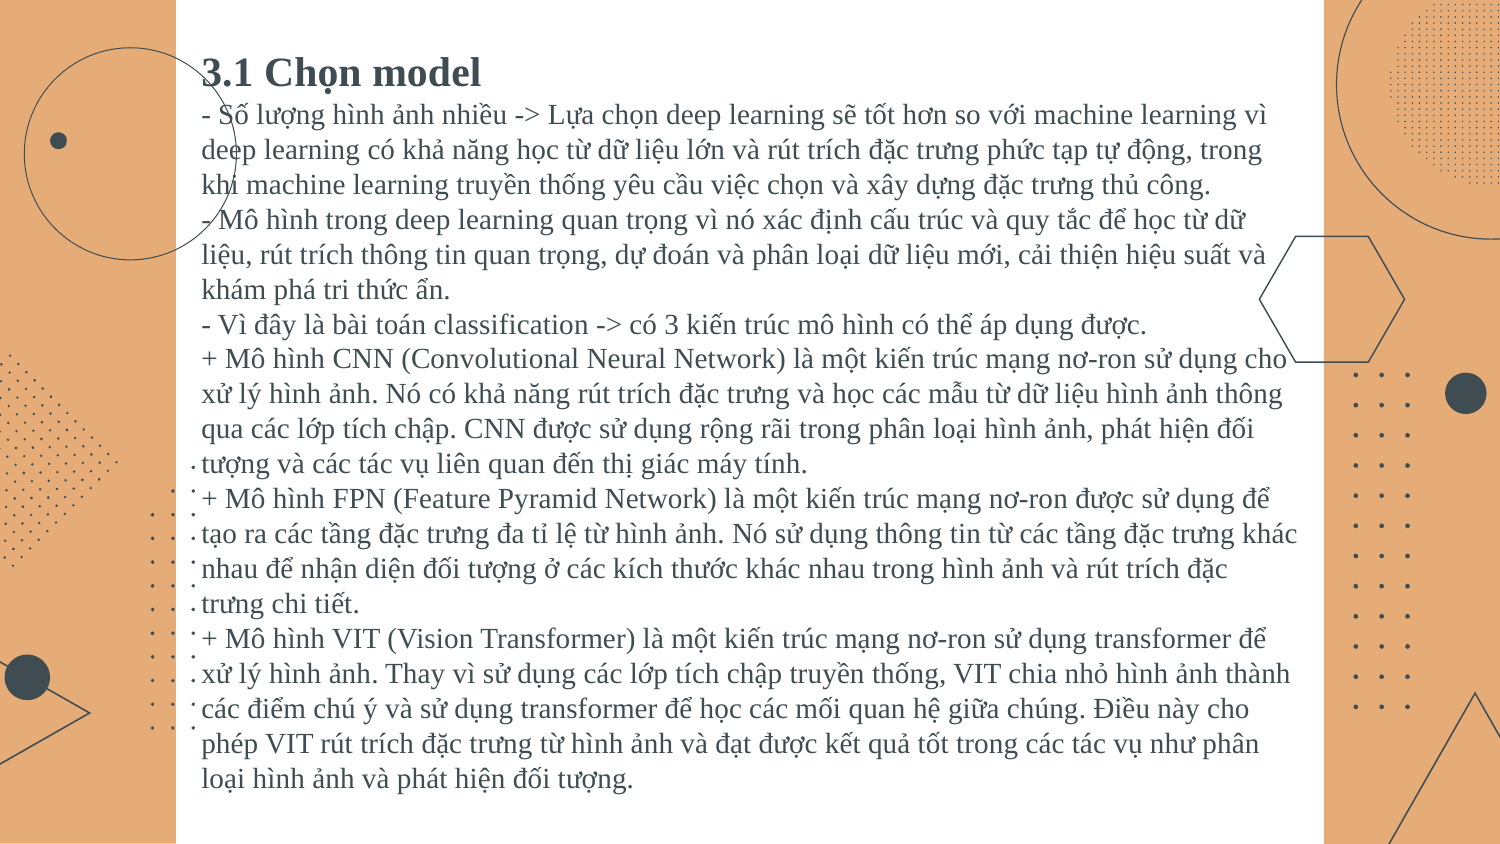

# 3.1 Chọn model - Số lượng hình ảnh nhiều -> Lựa chọn deep learning sẽ tốt hơn so với machine learning vì  deep learning có khả năng học từ dữ liệu lớn và rút trích đặc trưng phức tạp tự động, trong khi machine learning truyền thống yêu cầu việc chọn và xây dựng đặc trưng thủ công. - Mô hình trong deep learning quan trọng vì nó xác định cấu trúc và quy tắc để học từ dữ liệu, rút trích thông tin quan trọng, dự đoán và phân loại dữ liệu mới, cải thiện hiệu suất và khám phá tri thức ẩn. - Vì đây là bài toán classification -> có 3 kiến trúc mô hình có thể áp dụng được. + Mô hình CNN (Convolutional Neural Network) là một kiến trúc mạng nơ-ron sử dụng cho xử lý hình ảnh. Nó có khả năng rút trích đặc trưng và học các mẫu từ dữ liệu hình ảnh thông qua các lớp tích chập. CNN được sử dụng rộng rãi trong phân loại hình ảnh, phát hiện đối tượng và các tác vụ liên quan đến thị giác máy tính. + Mô hình FPN (Feature Pyramid Network) là một kiến trúc mạng nơ-ron được sử dụng để tạo ra các tầng đặc trưng đa tỉ lệ từ hình ảnh. Nó sử dụng thông tin từ các tầng đặc trưng khác nhau để nhận diện đối tượng ở các kích thước khác nhau trong hình ảnh và rút trích đặc trưng chi tiết. + Mô hình VIT (Vision Transformer) là một kiến trúc mạng nơ-ron sử dụng transformer để xử lý hình ảnh. Thay vì sử dụng các lớp tích chập truyền thống, VIT chia nhỏ hình ảnh thành các điểm chú ý và sử dụng transformer để học các mối quan hệ giữa chúng. Điều này cho phép VIT rút trích đặc trưng từ hình ảnh và đạt được kết quả tốt trong các tác vụ như phân loại hình ảnh và phát hiện đối tượng.